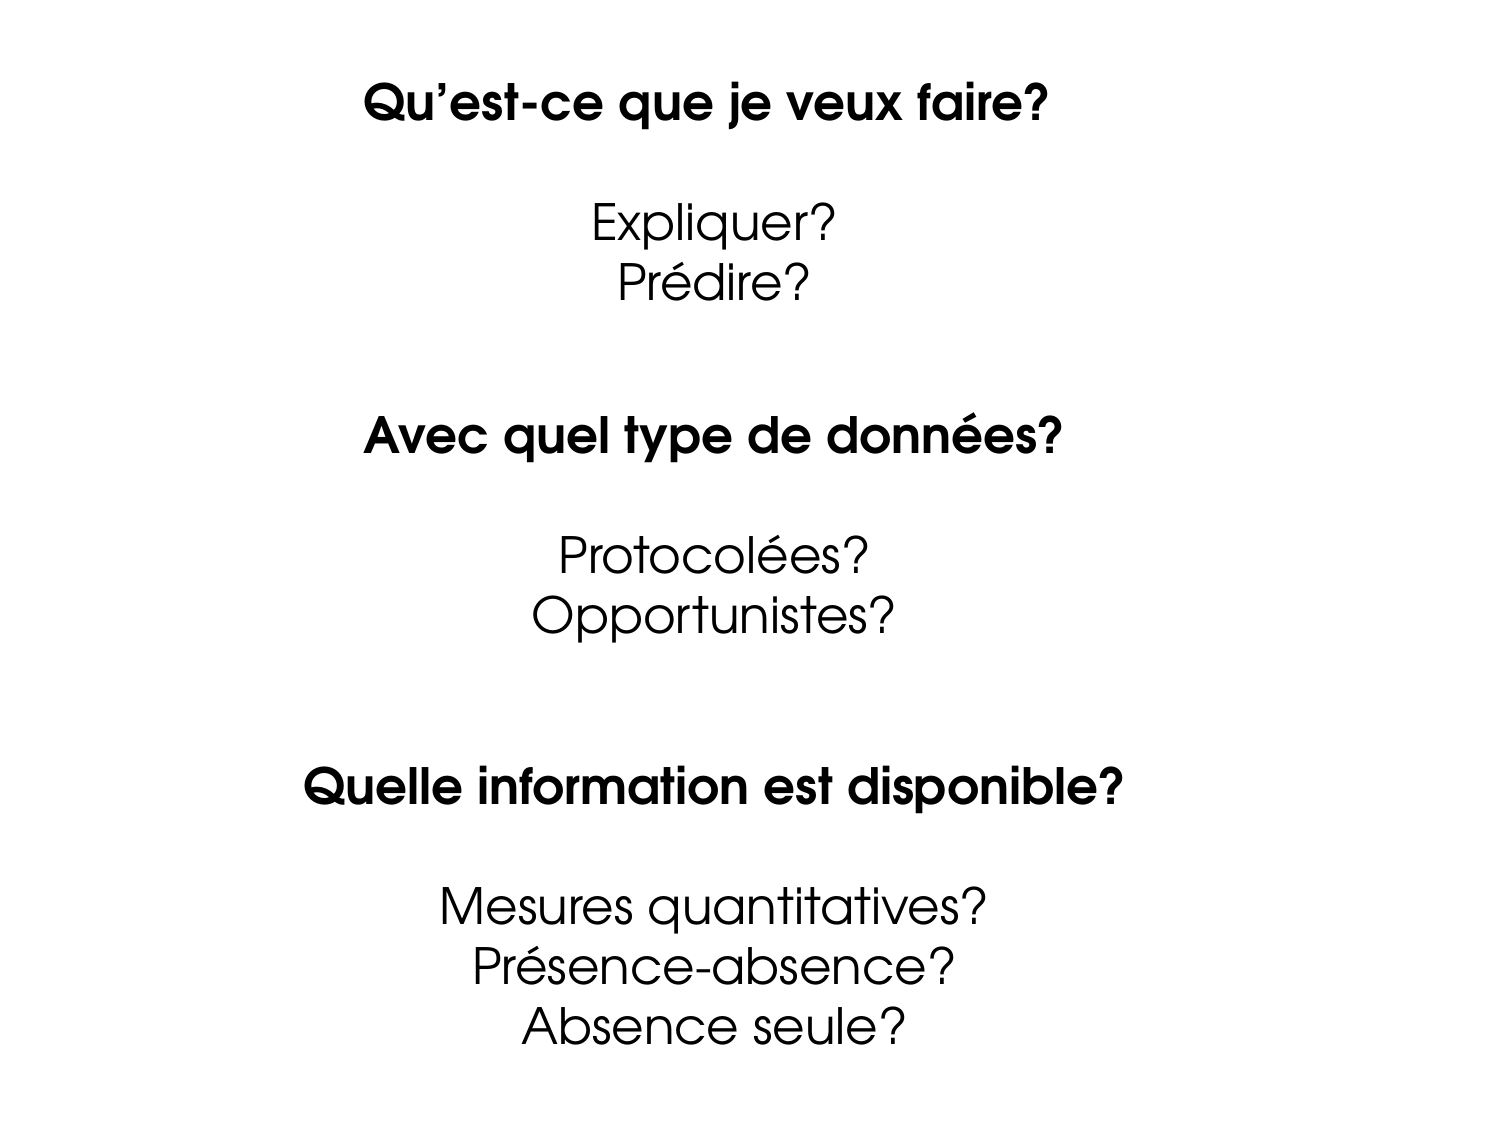

Qu’est-ce que je veux faire?

Expliquer?
Prédire?
Avec quel type de données?

Protocolées?
Opportunistes?
Quelle information est disponible?

Mesures quantitatives?
Présence-absence?
Absence seule?